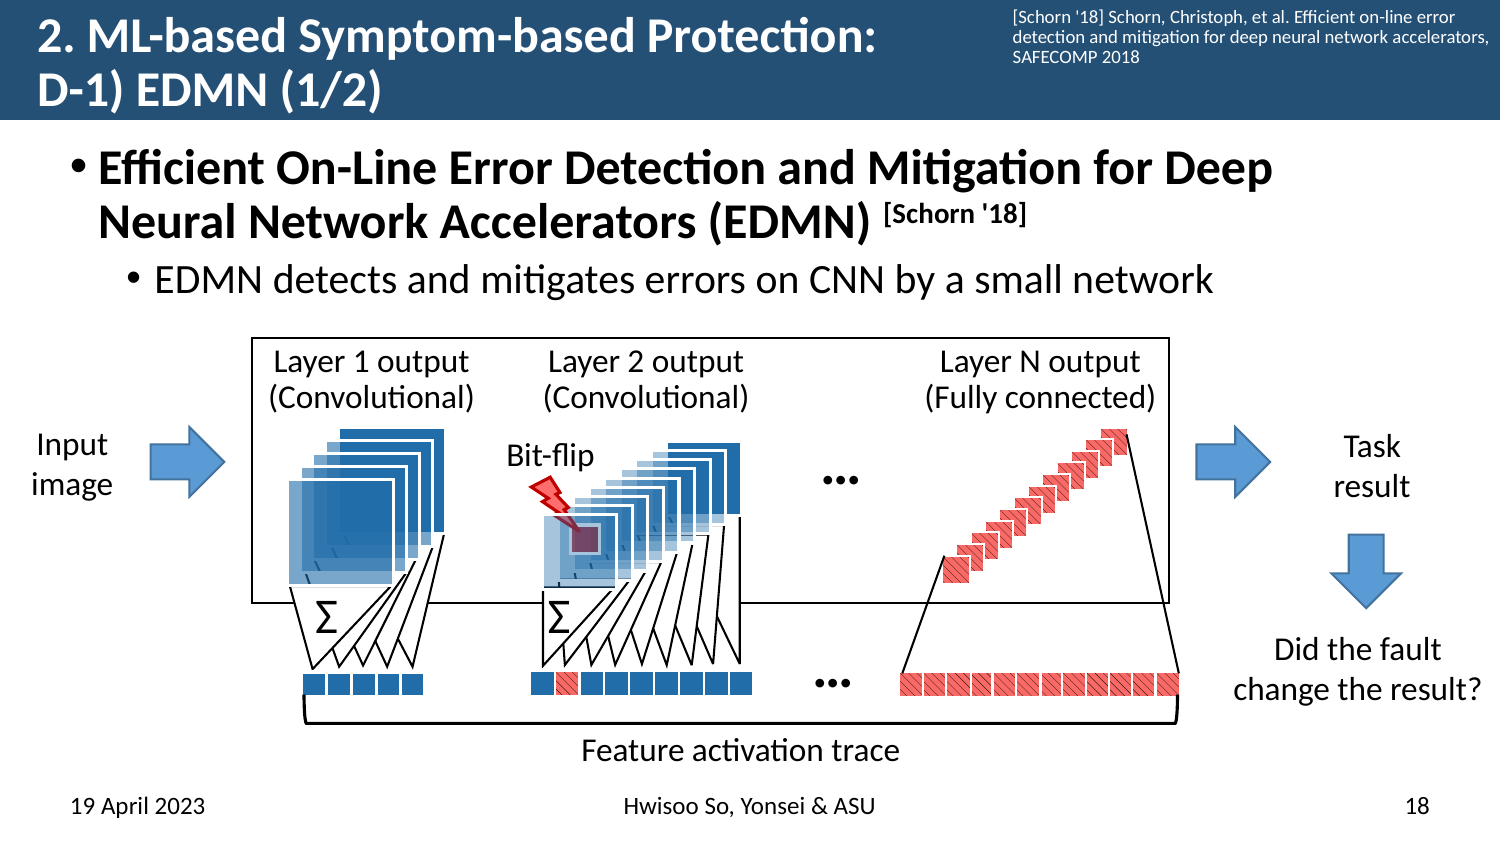

[Schorn '18] Schorn, Christoph, et al. Efficient on-line error detection and mitigation for deep neural network accelerators, SAFECOMP 2018
# 2. ML-based Symptom-based Protection: D-1) EDMN (1/2)
Efficient On-Line Error Detection and Mitigation for Deep Neural Network Accelerators (EDMN) [Schorn '18]
EDMN detects and mitigates errors on CNN by a small network

Layer 1 output
(Convolutional)
Layer 2 output
(Convolutional)
Layer N output
(Fully connected)

Input
image
Task
result
…

Bit-flip

Σ
Σ

Did the fault
change the result?
…

Feature activation trace
19 April 2023
Hwisoo So, Yonsei & ASU
18